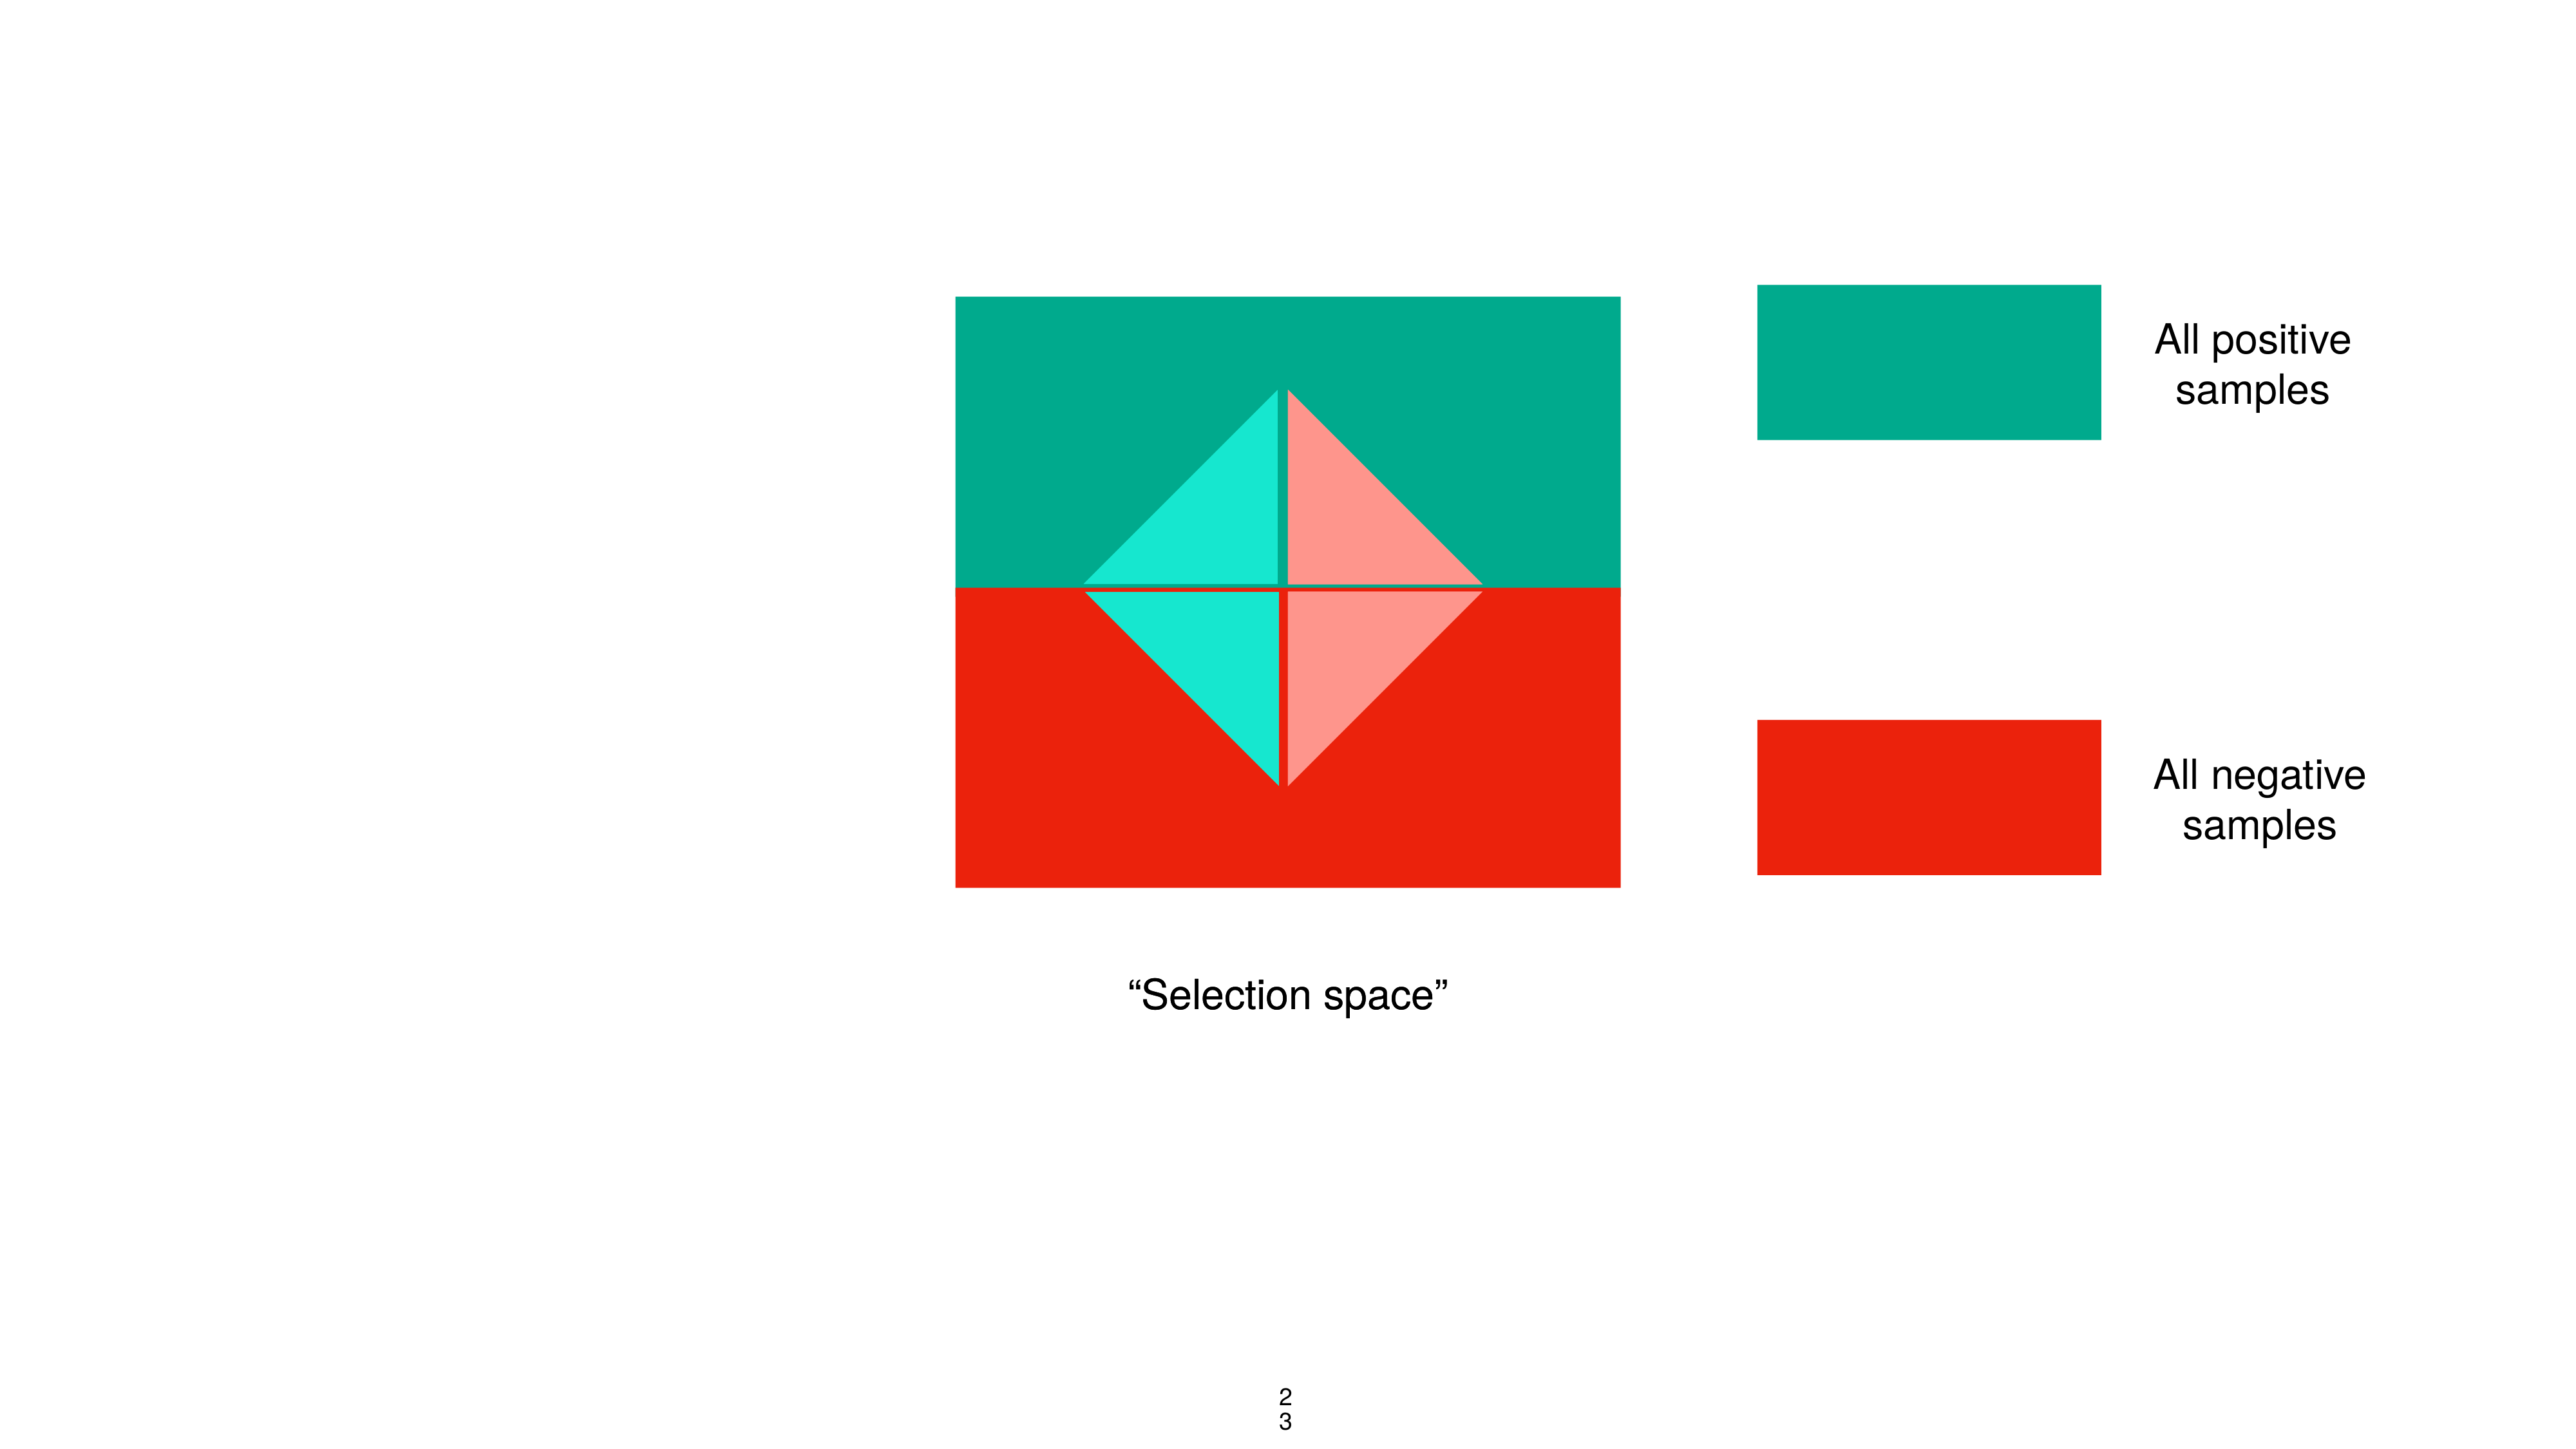

All positive samples

All negative samples
“Selection space”
“Selection space”
23